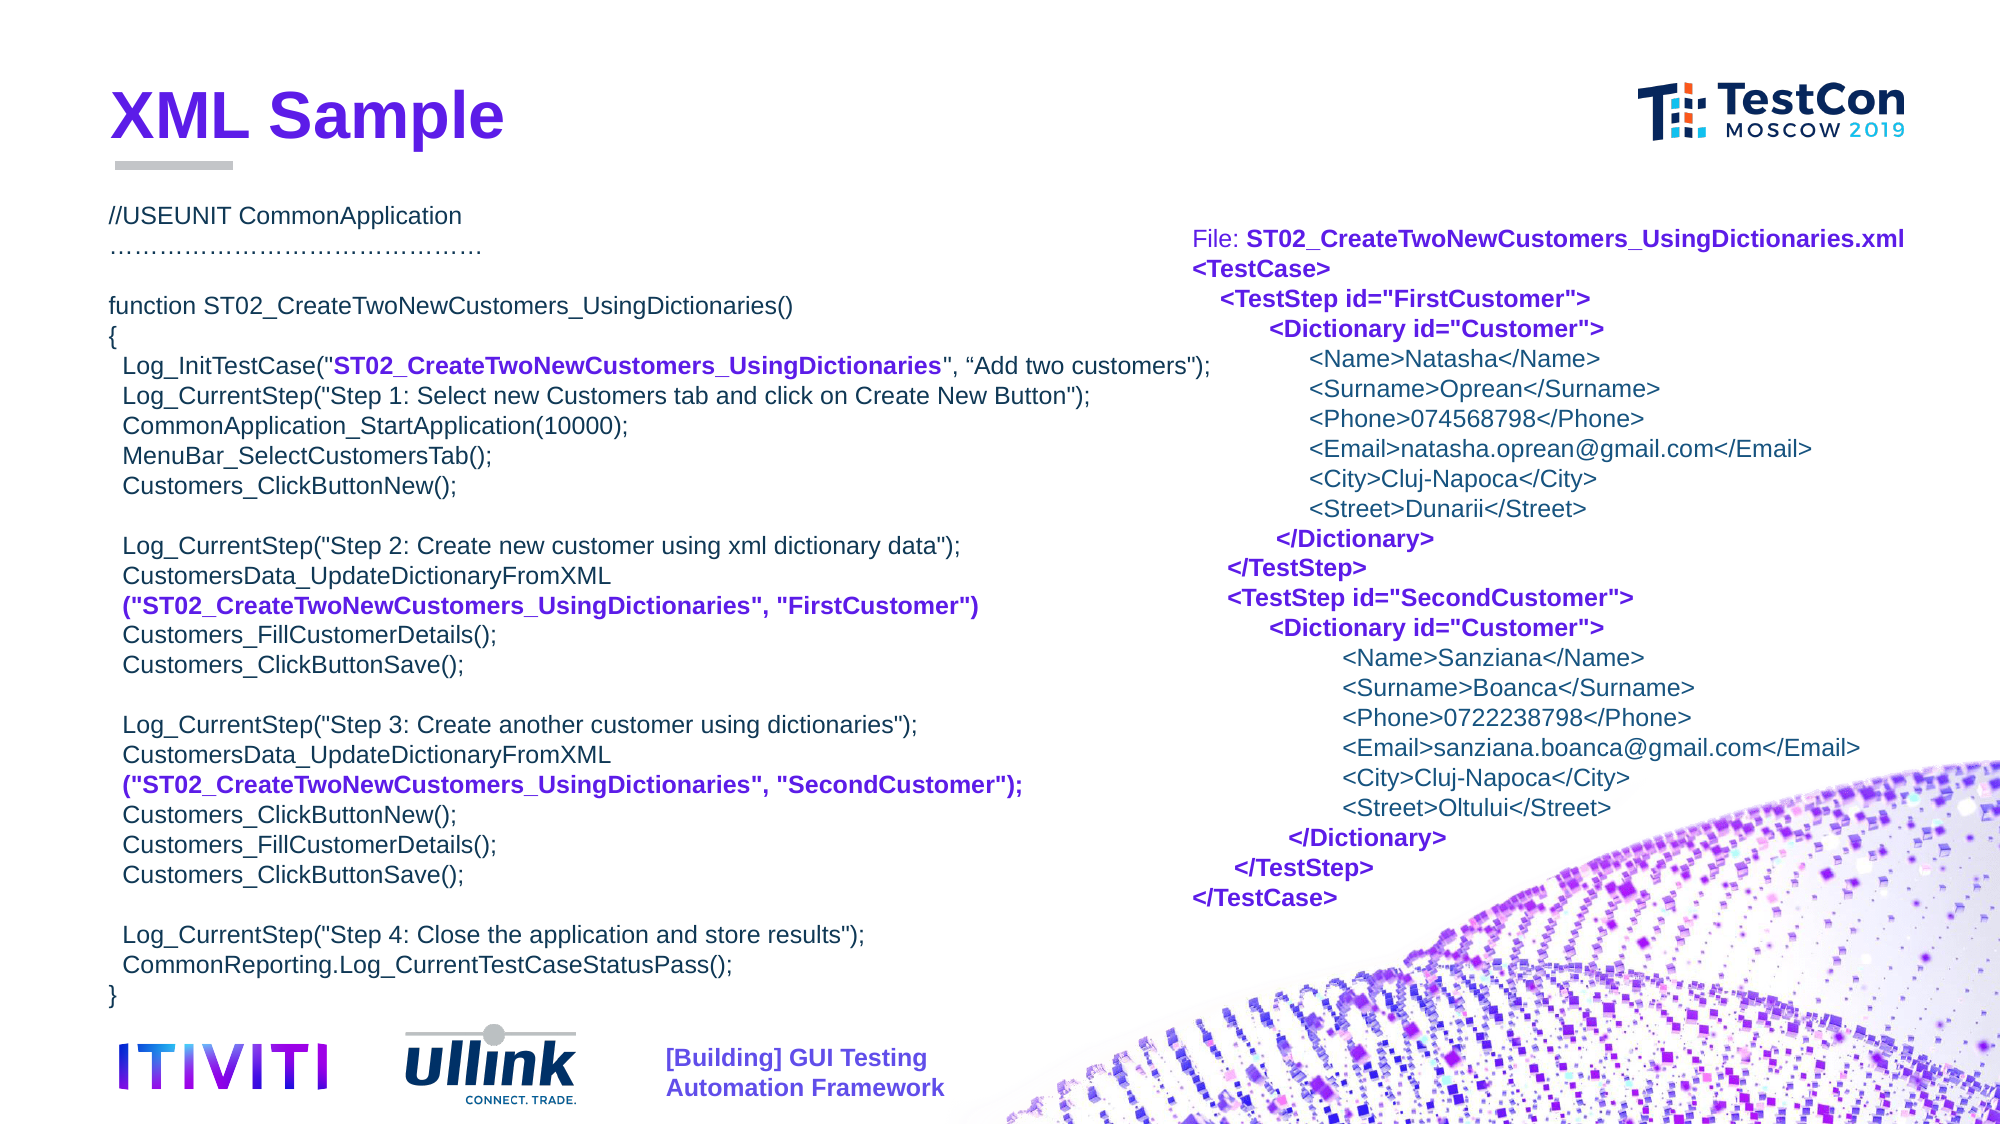

XML Sample
//USEUNIT CommonApplication
………………………………………

function ST02_CreateTwoNewCustomers_UsingDictionaries()
{
  Log_InitTestCase("ST02_CreateTwoNewCustomers_UsingDictionaries", “Add two customers");
  Log_CurrentStep("Step 1: Select new Customers tab and click on Create New Button");
  CommonApplication_StartApplication(10000);
  MenuBar_SelectCustomersTab();
  Customers_ClickButtonNew();

  Log_CurrentStep("Step 2: Create new customer using xml dictionary data");
  CustomersData_UpdateDictionaryFromXML
  ("ST02_CreateTwoNewCustomers_UsingDictionaries", "FirstCustomer")
  Customers_FillCustomerDetails();
  Customers_ClickButtonSave();

  Log_CurrentStep("Step 3: Create another customer using dictionaries");
  CustomersData_UpdateDictionaryFromXML
  ("ST02_CreateTwoNewCustomers_UsingDictionaries", "SecondCustomer");
  Customers_ClickButtonNew();
  Customers_FillCustomerDetails();
  Customers_ClickButtonSave();

  Log_CurrentStep("Step 4: Close the application and store results");
  CommonReporting.Log_CurrentTestCaseStatusPass();
}
File: ST02_CreateTwoNewCustomers_UsingDictionaries.xml
<TestCase>
    <TestStep id="FirstCustomer">
           <Dictionary id="Customer">
      <Name>Natasha</Name>
      <Surname>Oprean</Surname>
      <Phone>074568798</Phone>
      <Email>natasha.oprean@gmail.com</Email>
      <City>Cluj-Napoca</City>
      <Street>Dunarii</Street>
            </Dictionary>
     </TestStep>
     <TestStep id="SecondCustomer">
           <Dictionary id="Customer">
	<Name>Sanziana</Name>
	<Surname>Boanca</Surname>
	<Phone>0722238798</Phone>
	<Email>sanziana.boanca@gmail.com</Email>
	<City>Cluj-Napoca</City>
	<Street>Oltului</Street>
   </Dictionary>
      </TestStep>
</TestCase>